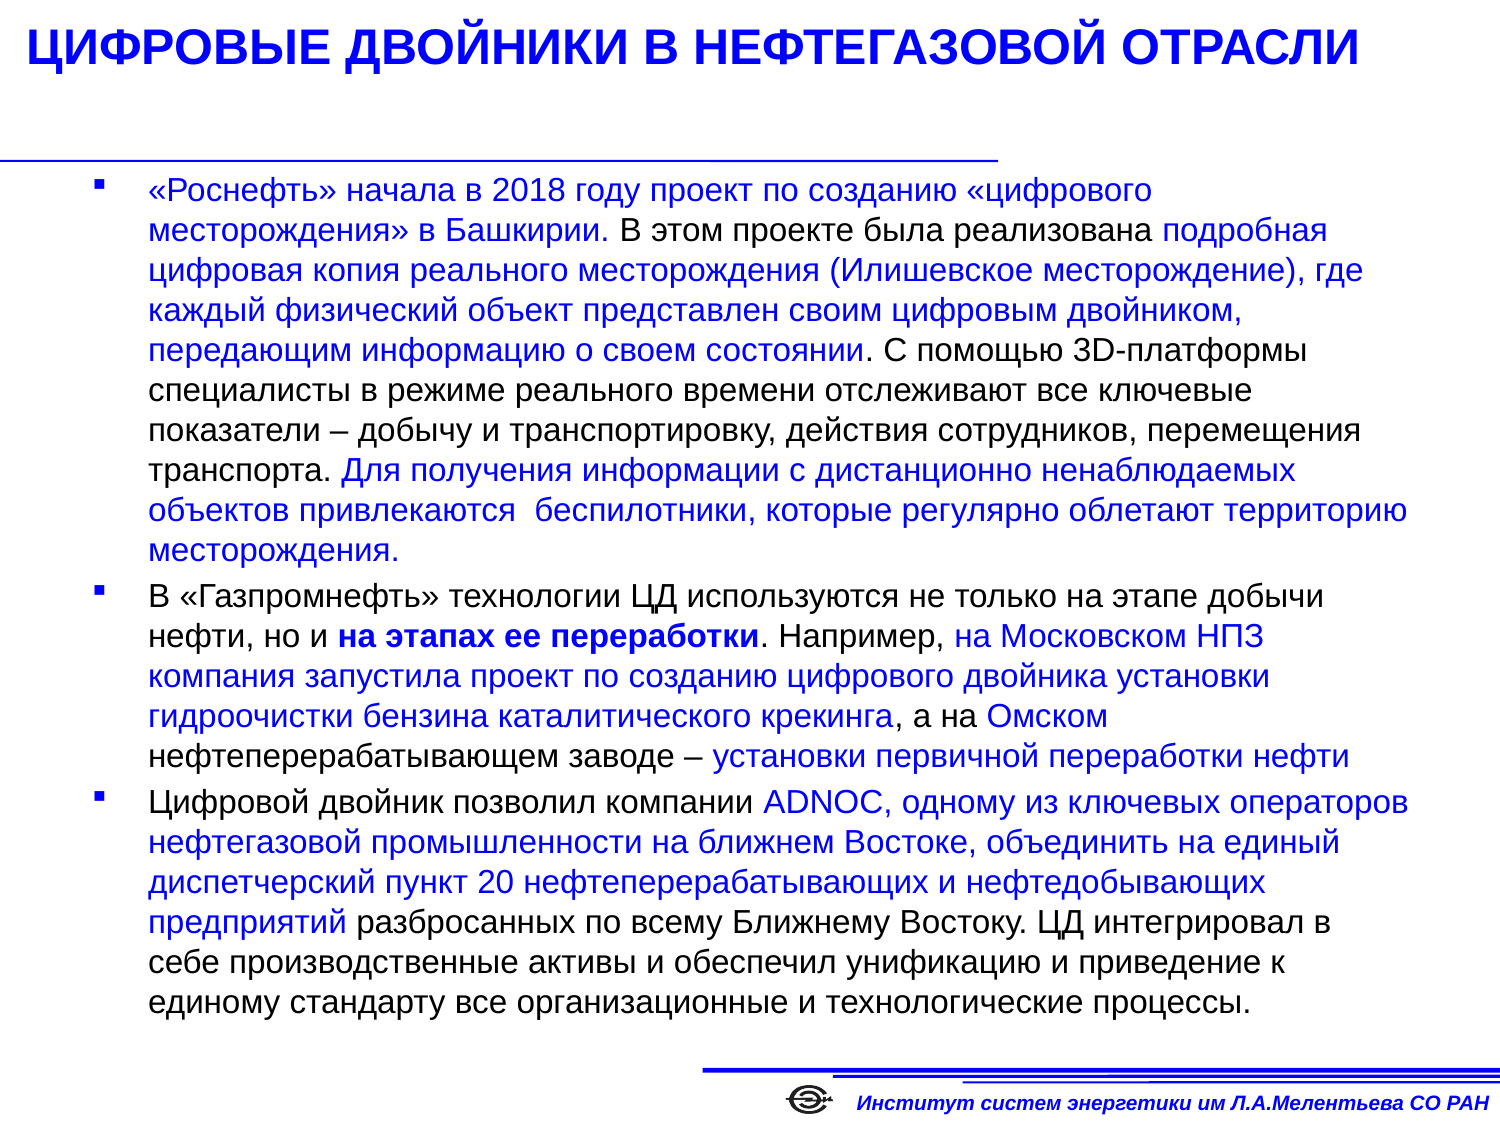

# ЦИФРОВЫЕ ДВОЙНИКИ В НЕФТЕГАЗОВОЙ ОТРАСЛИ
«Роснефть» начала в 2018 году проект по созданию «цифрового месторождения» в Башкирии. В этом проекте была реализована подробная цифровая копия реального месторождения (Илишевское месторождение), где каждый физический объект представлен своим цифровым двойником, передающим информацию о своем состоянии. С помощью 3D-платформы специалисты в режиме реального времени отслеживают все ключевые показатели – добычу и транспортировку, действия сотрудников, перемещения транспорта. Для получения информации с дистанционно ненаблюдаемых объектов привлекаются  беспилотники, которые регулярно облетают территорию месторождения.
В «Газпромнефть» технологии ЦД используются не только на этапе добычи нефти, но и на этапах ее переработки. Например, на Московском НПЗ компания запустила проект по созданию цифрового двойника установки гидроочистки бензина каталитического крекинга, а на Омском нефтеперерабатывающем заводе – установки первичной переработки нефти
Цифровой двойник позволил компании ADNOC, одному из ключевых операторов нефтегазовой промышленности на ближнем Востоке, объединить на единый диспетчерский пункт 20 нефтеперерабатывающих и нефтедобывающих предприятий разбросанных по всему Ближнему Востоку. ЦД интегрировал в себе производственные активы и обеспечил унификацию и приведение к единому стандарту все организационные и технологические процессы.